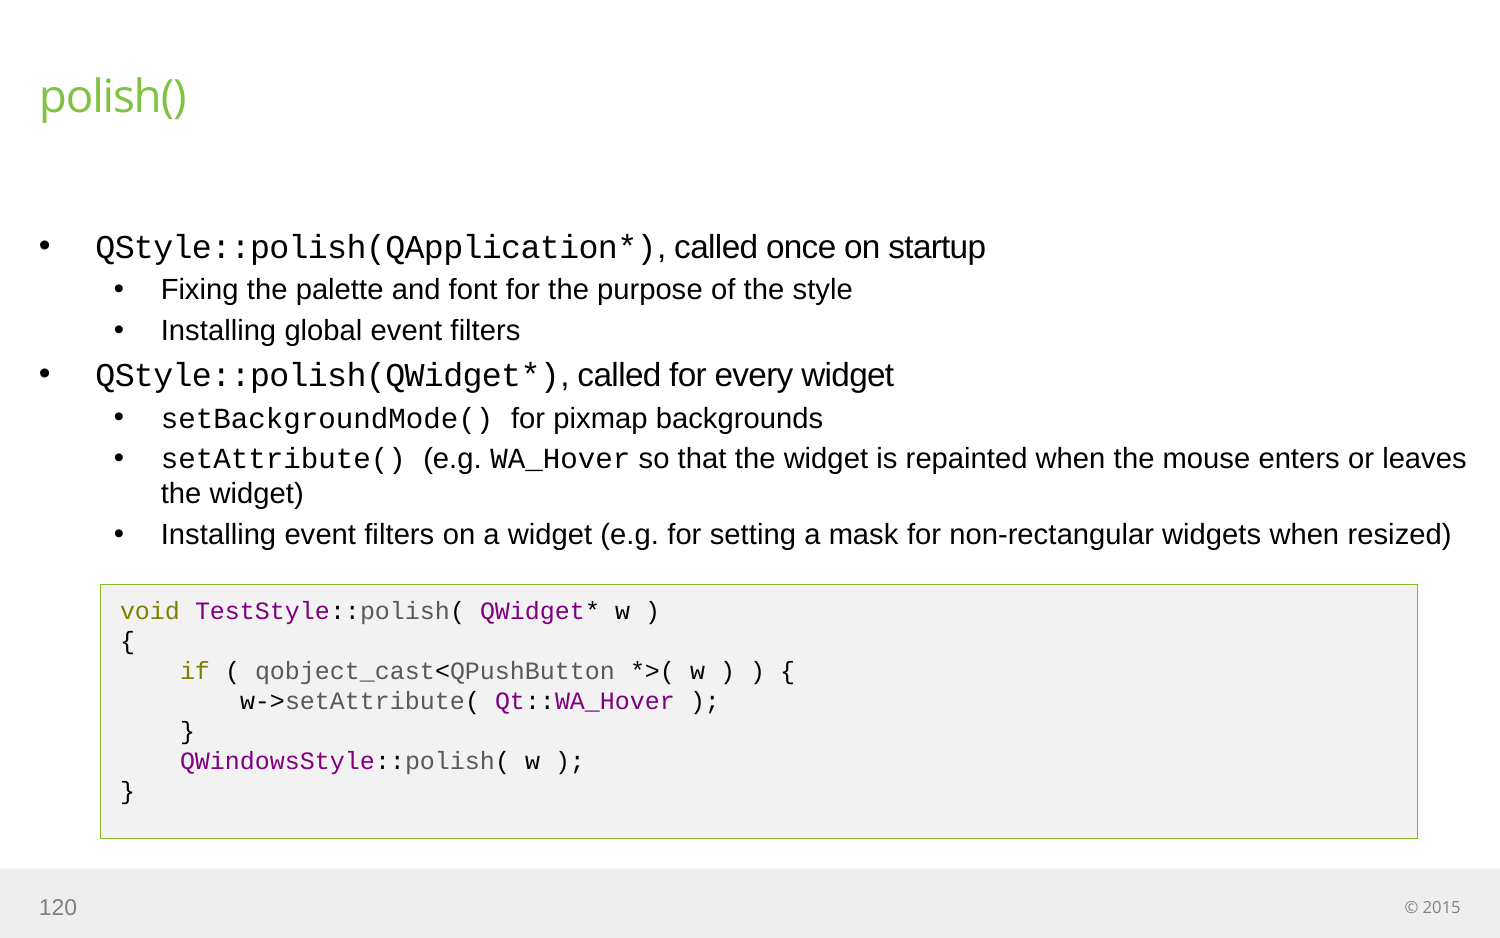

# polish()
QStyle::polish(QApplication*), called once on startup
Fixing the palette and font for the purpose of the style
Installing global event filters
QStyle::polish(QWidget*), called for every widget
setBackgroundMode() for pixmap backgrounds
setAttribute() (e.g. WA_Hover so that the widget is repainted when the mouse enters or leaves the widget)
Installing event filters on a widget (e.g. for setting a mask for non-rectangular widgets when resized)

void TestStyle::polish( QWidget* w )
{
    if ( qobject_cast<QPushButton *>( w ) ) {
        w->setAttribute( Qt::WA_Hover );
    }
    QWindowsStyle::polish( w );
}
120
© 2015